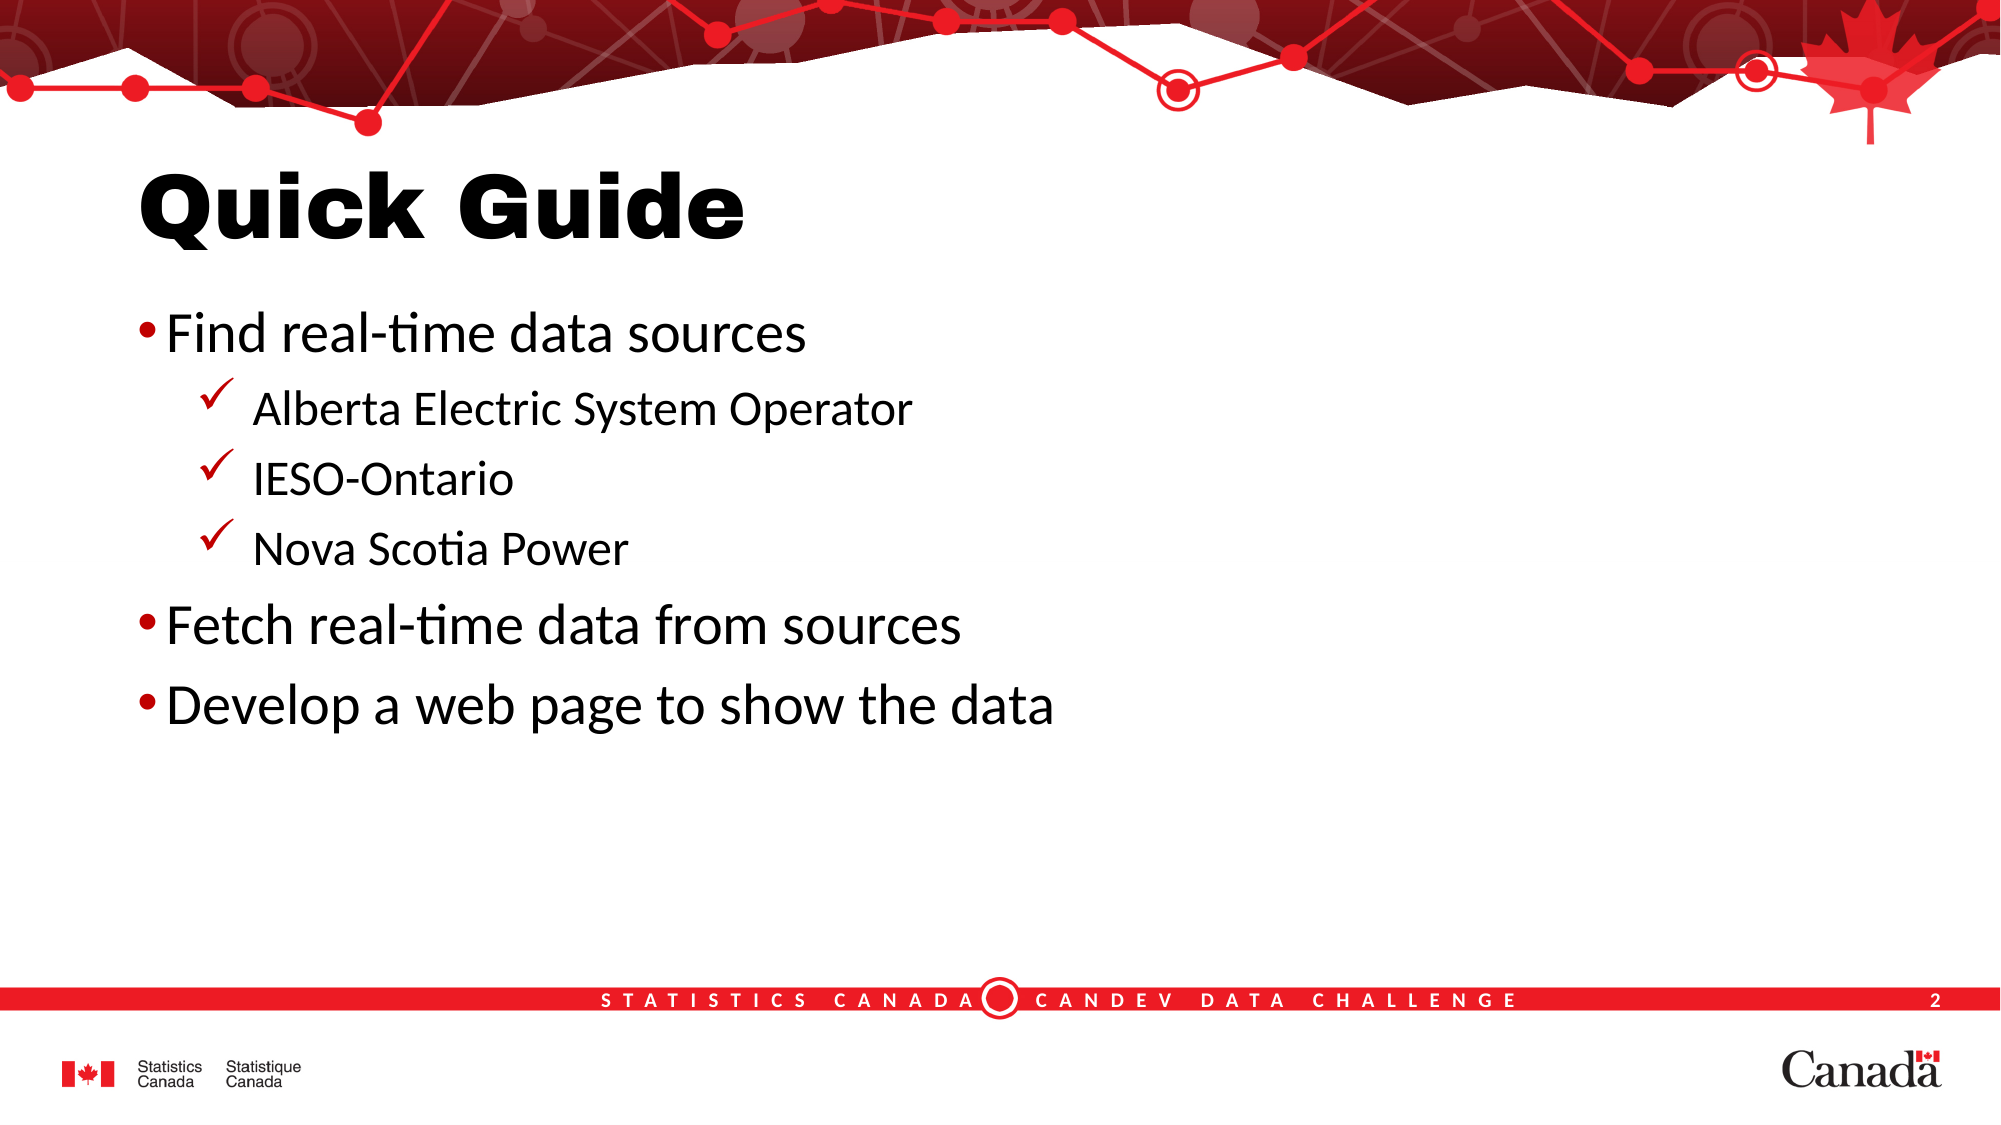

# Quick Guide
Find real-time data sources
Alberta Electric System Operator
IESO-Ontario
Nova Scotia Power
Fetch real-time data from sources
Develop a web page to show the data
2
STATISTICS CANADA   CANDEV DATA CHALLENGE